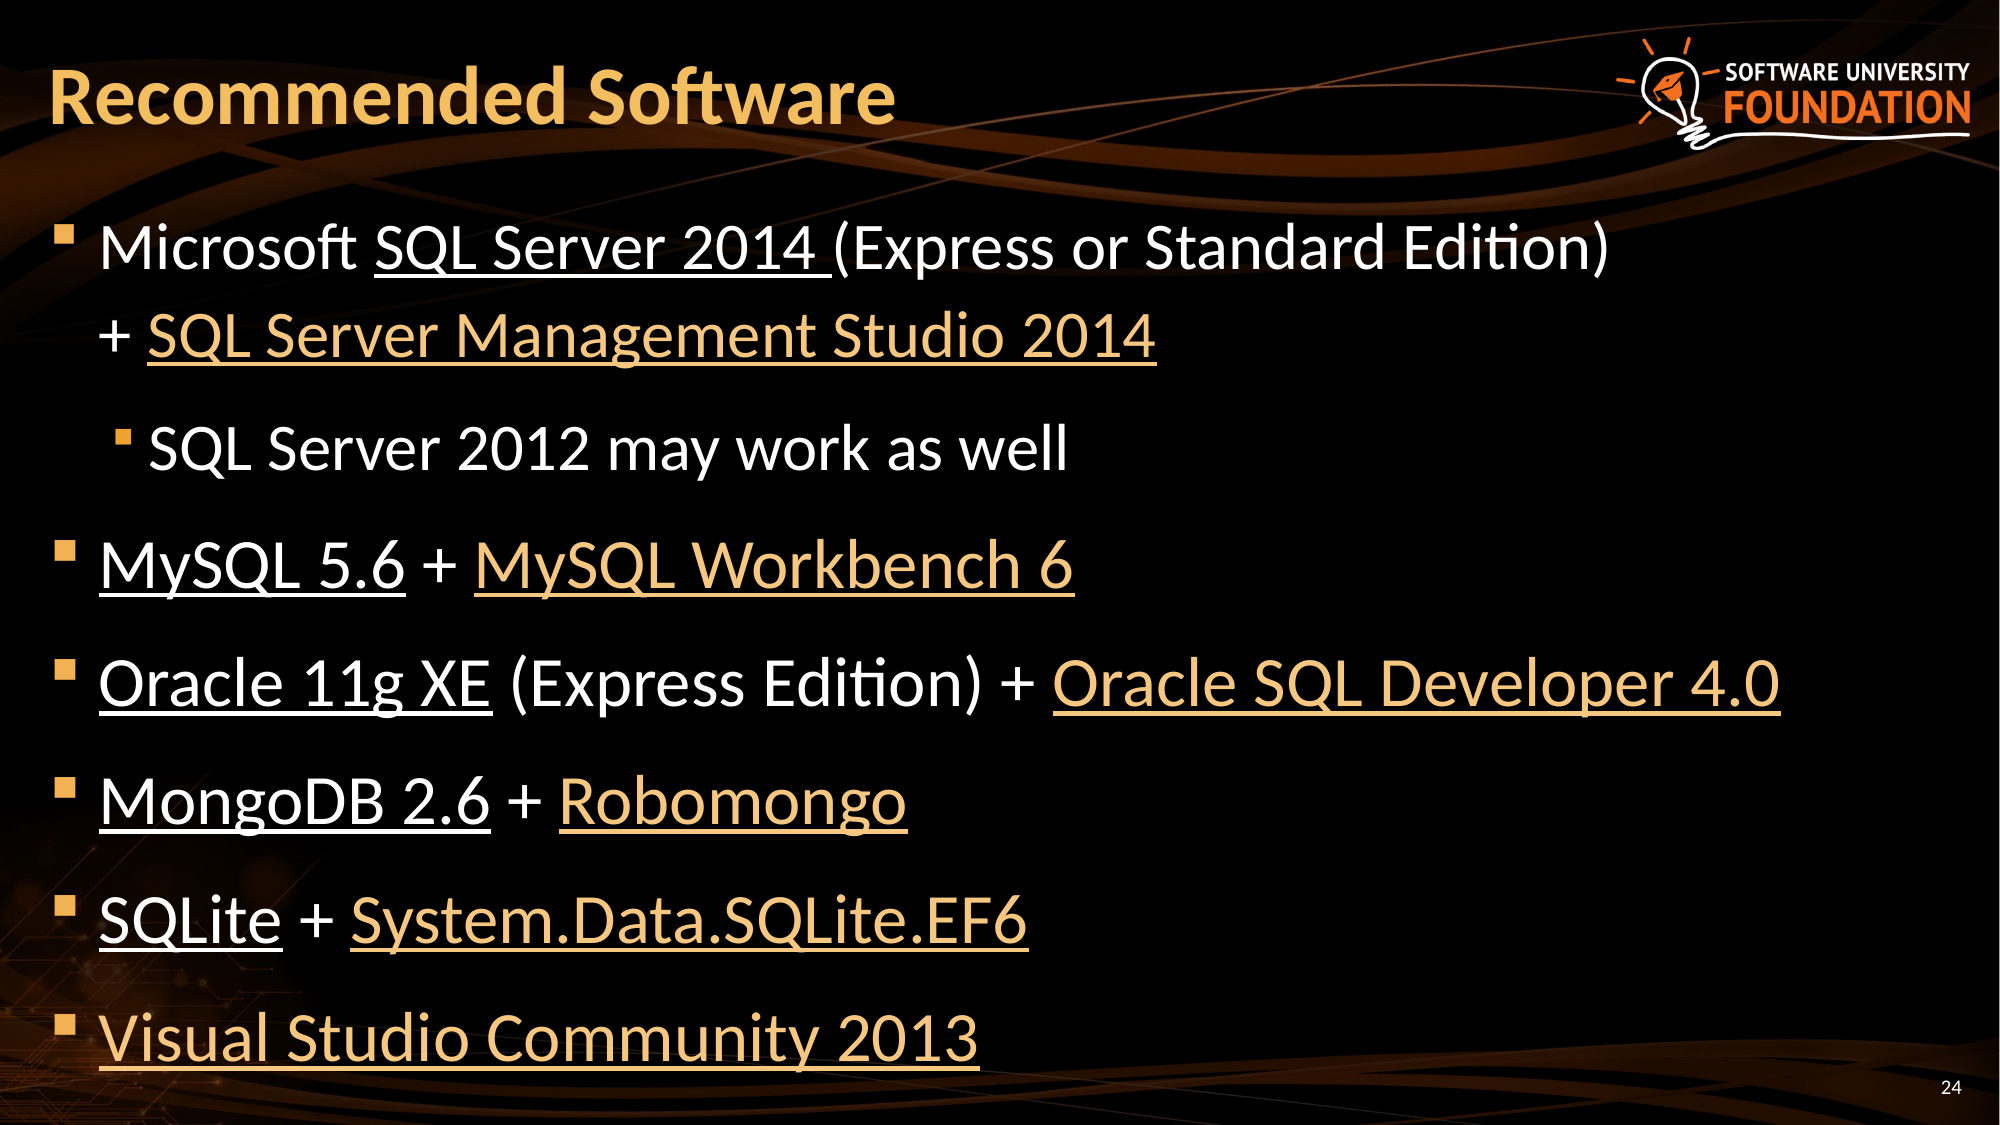

# Recommended Software
Microsoft SQL Server 2014 (Express or Standard Edition)
+ SQL Server Management Studio 2014
SQL Server 2012 may work as well
MySQL 5.6 + MySQL Workbench 6
Oracle 11g XE (Express Edition) + Oracle SQL Developer 4.0
MongoDB 2.6 + Robomongo
SQLite + System.Data.SQLite.EF6
Visual Studio Community 2013
24